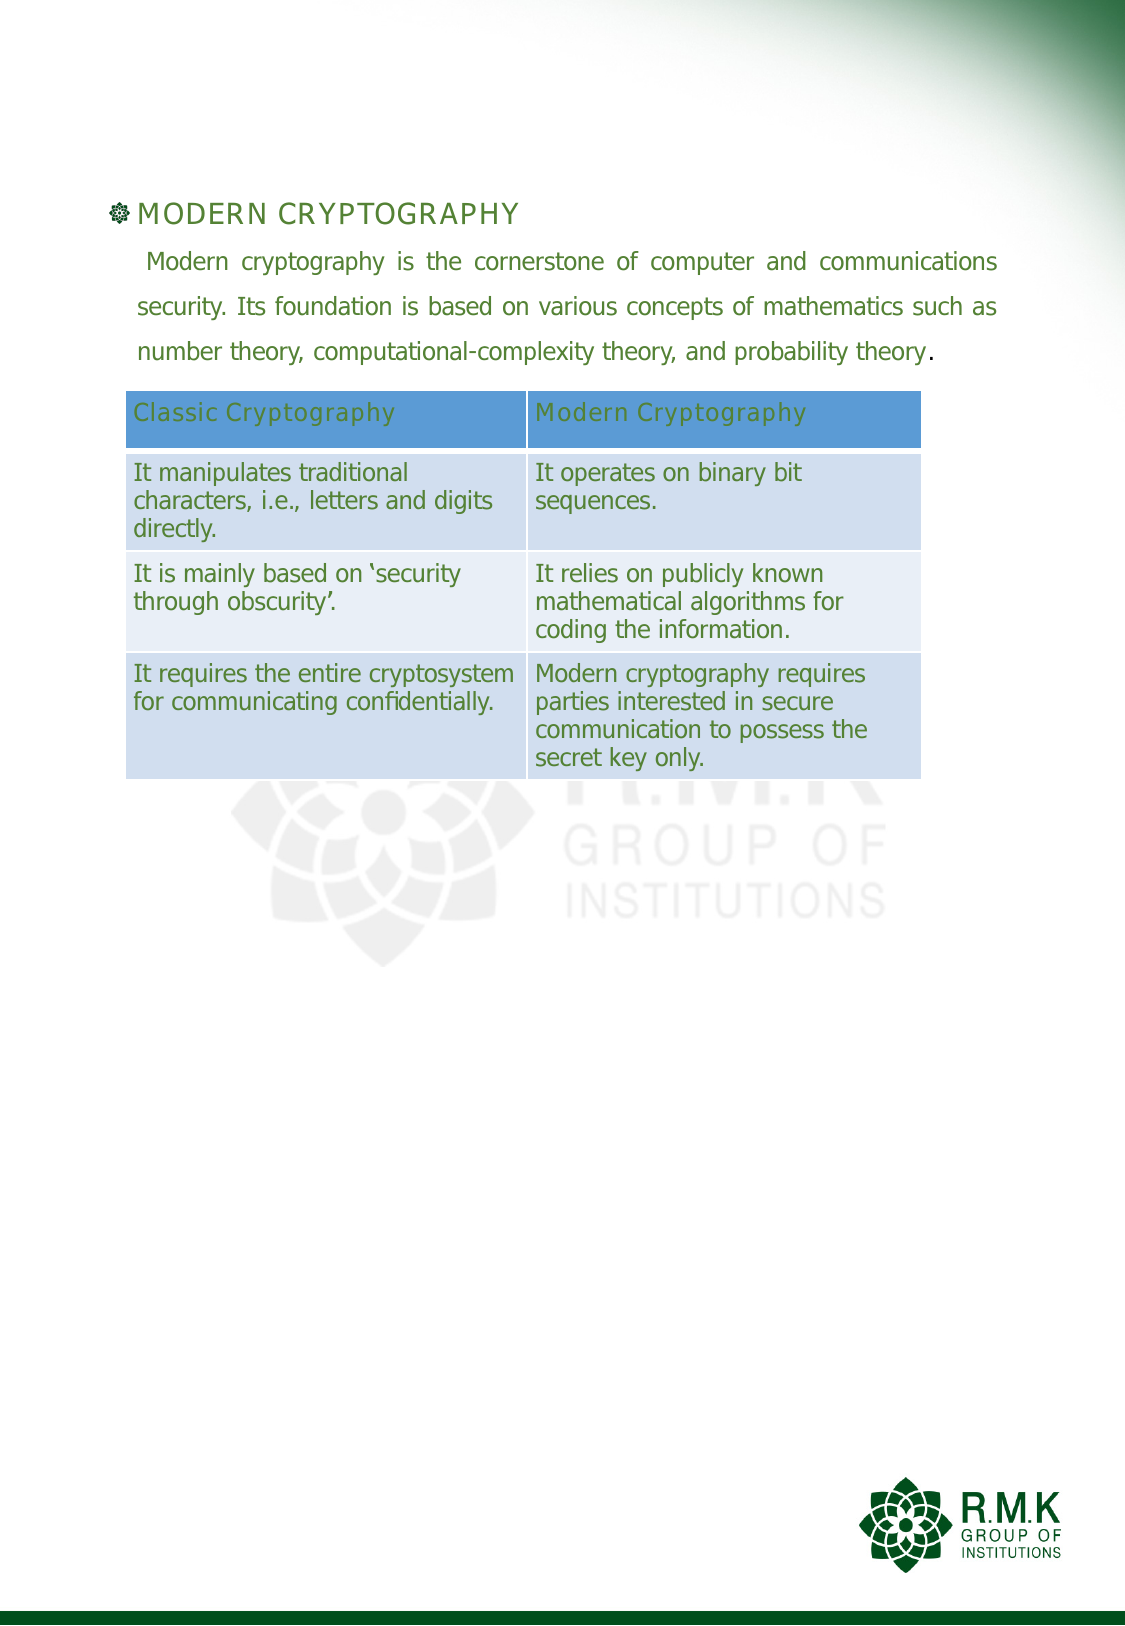

#
MODERN CRYPTOGRAPHY
   Modern cryptography is the cornerstone of computer and communications security. Its foundation is based on various concepts of mathematics such as number theory, computational-complexity theory, and probability theory.

| Classic Cryptography | Modern Cryptography |
| --- | --- |
| It manipulates traditional characters, i.e., letters and digits directly. | It operates on binary bit sequences. |
| It is mainly based on ‘security through obscurity’. | It relies on publicly known mathematical algorithms for coding the information. |
| It requires the entire cryptosystem for communicating confidentially. | Modern cryptography requires parties interested in secure communication to possess the secret key only. |